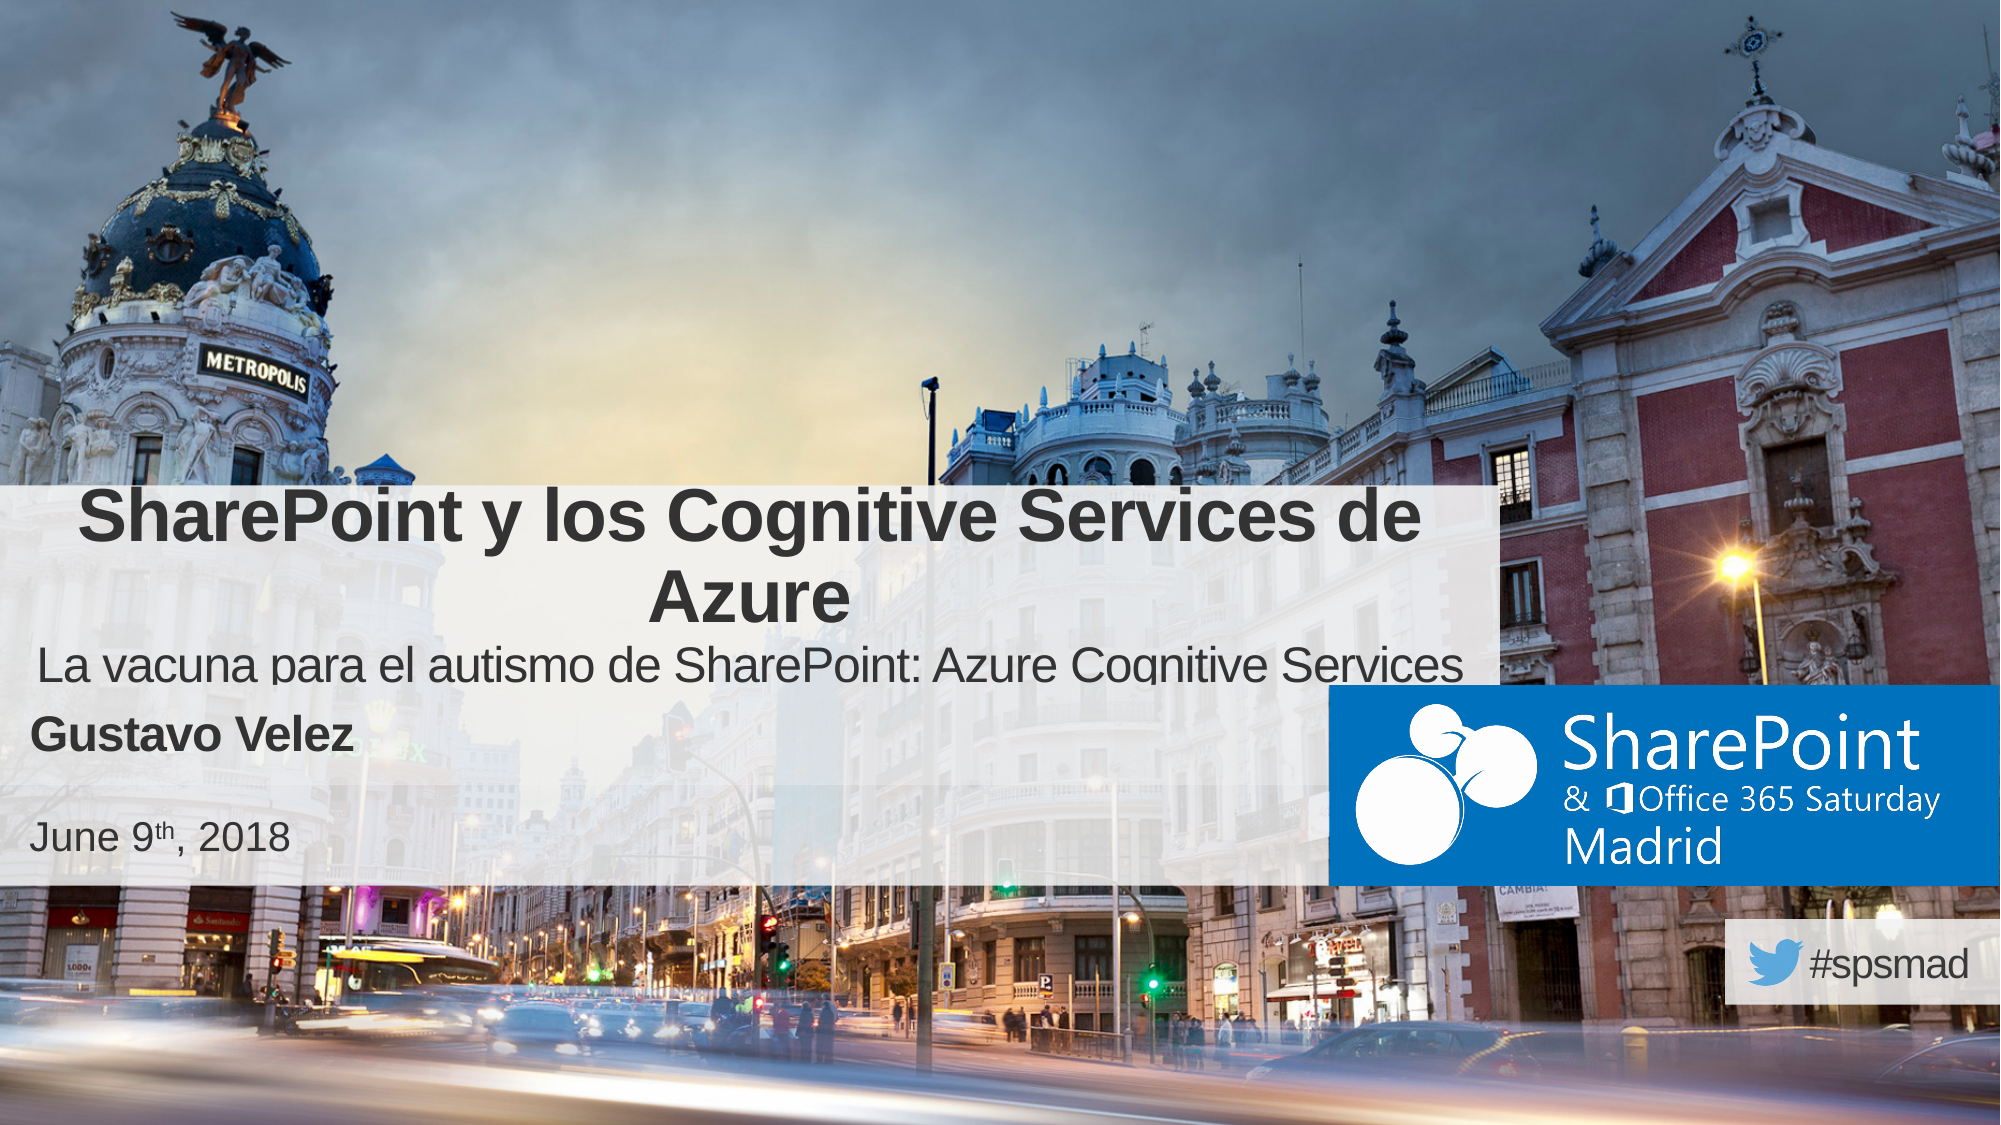

SharePoint y los Cognitive Services de Azure
La vacuna para el autismo de SharePoint: Azure Cognitive Services
Gustavo Velez